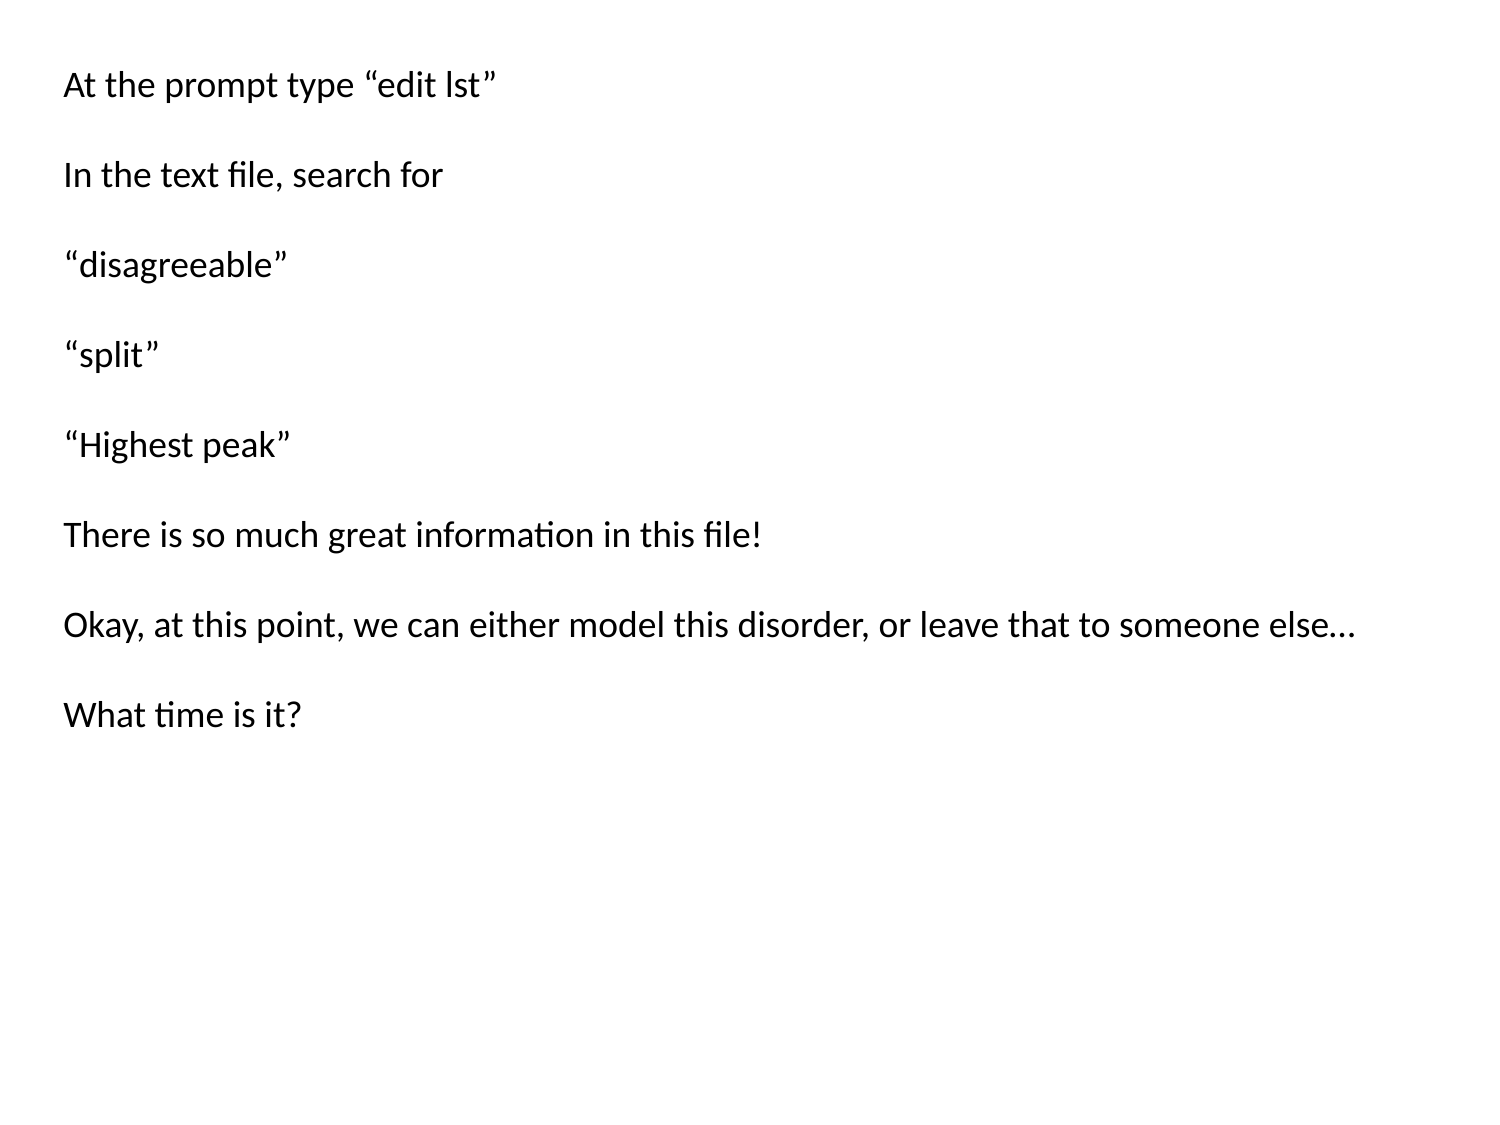

At the prompt type “edit lst”

In the text file, search for

“disagreeable”

“split”

“Highest peak”

There is so much great information in this file!

Okay, at this point, we can either model this disorder, or leave that to someone else…

What time is it?